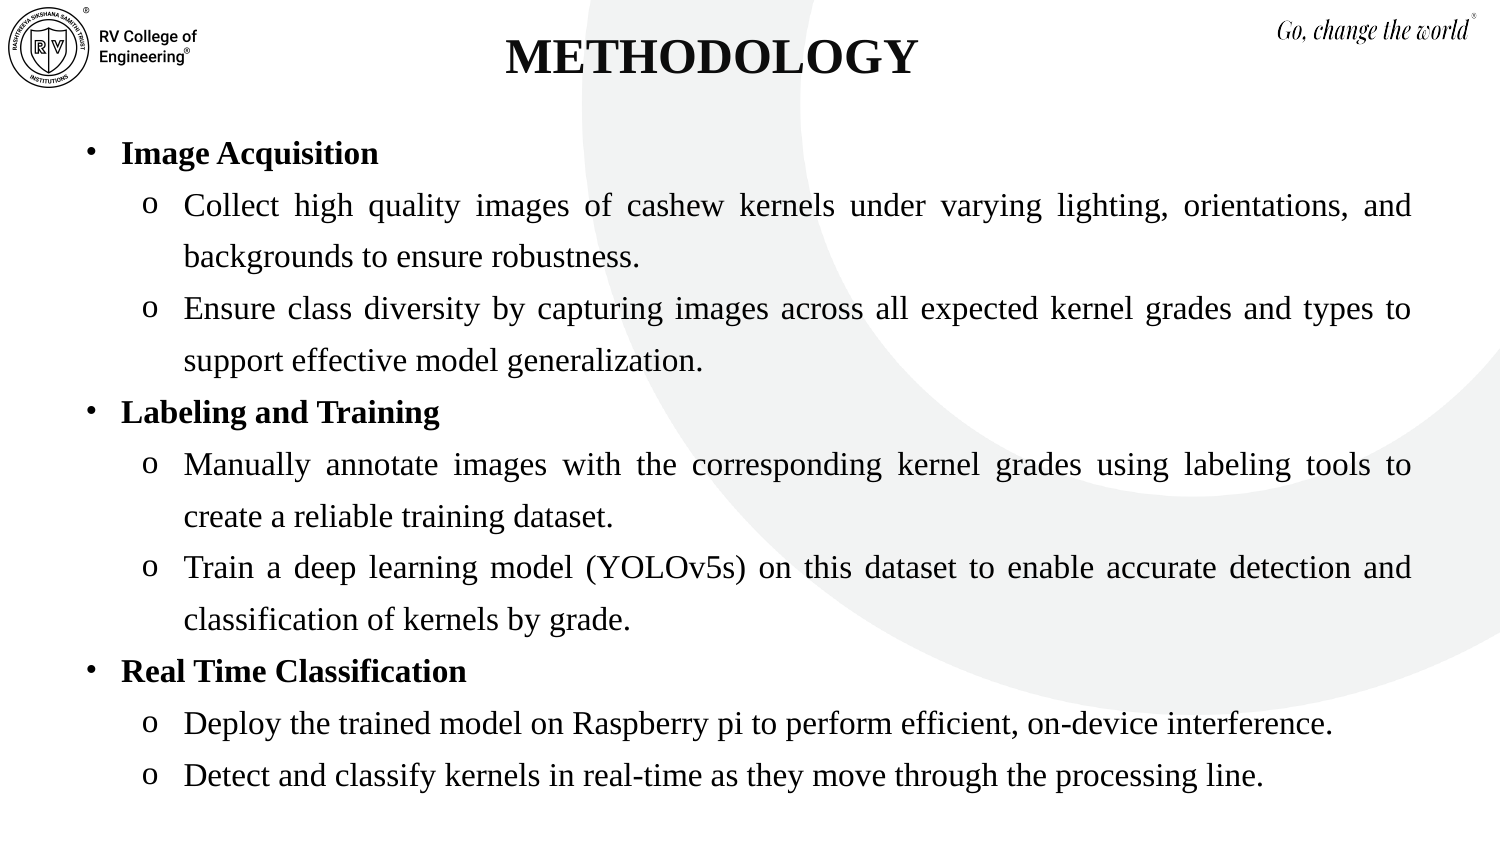

METHODOLOGY
Image Acquisition
Collect high quality images of cashew kernels under varying lighting, orientations, and backgrounds to ensure robustness.
Ensure class diversity by capturing images across all expected kernel grades and types to support effective model generalization.
Labeling and Training
Manually annotate images with the corresponding kernel grades using labeling tools to create a reliable training dataset.
Train a deep learning model (YOLOv5s) on this dataset to enable accurate detection and classification of kernels by grade.
Real Time Classification
Deploy the trained model on Raspberry pi to perform efficient, on-device interference.
Detect and classify kernels in real-time as they move through the processing line.